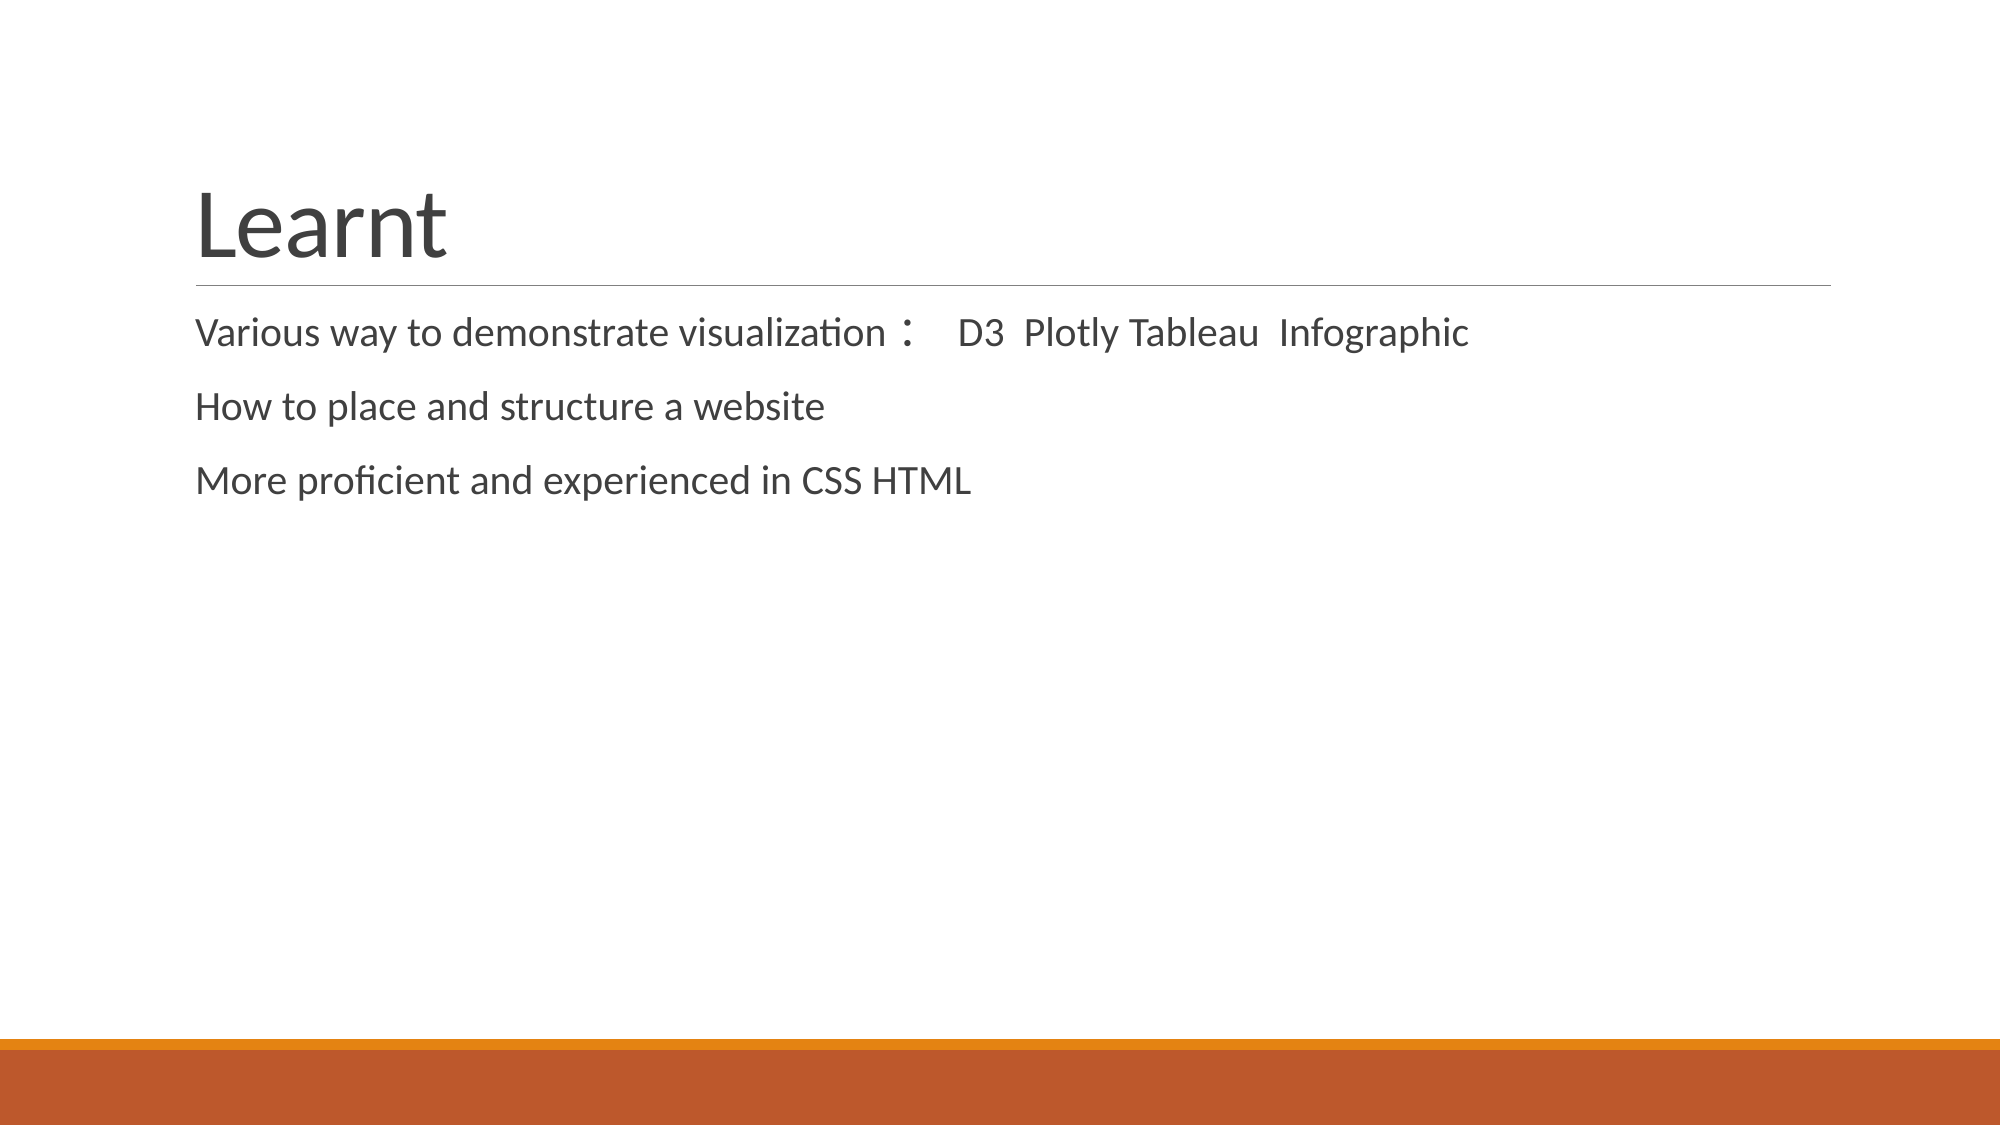

# Learnt
Various way to demonstrate visualization： D3  Plotly Tableau  Infographic
How to place and structure a website
More proficient and experienced in CSS HTML